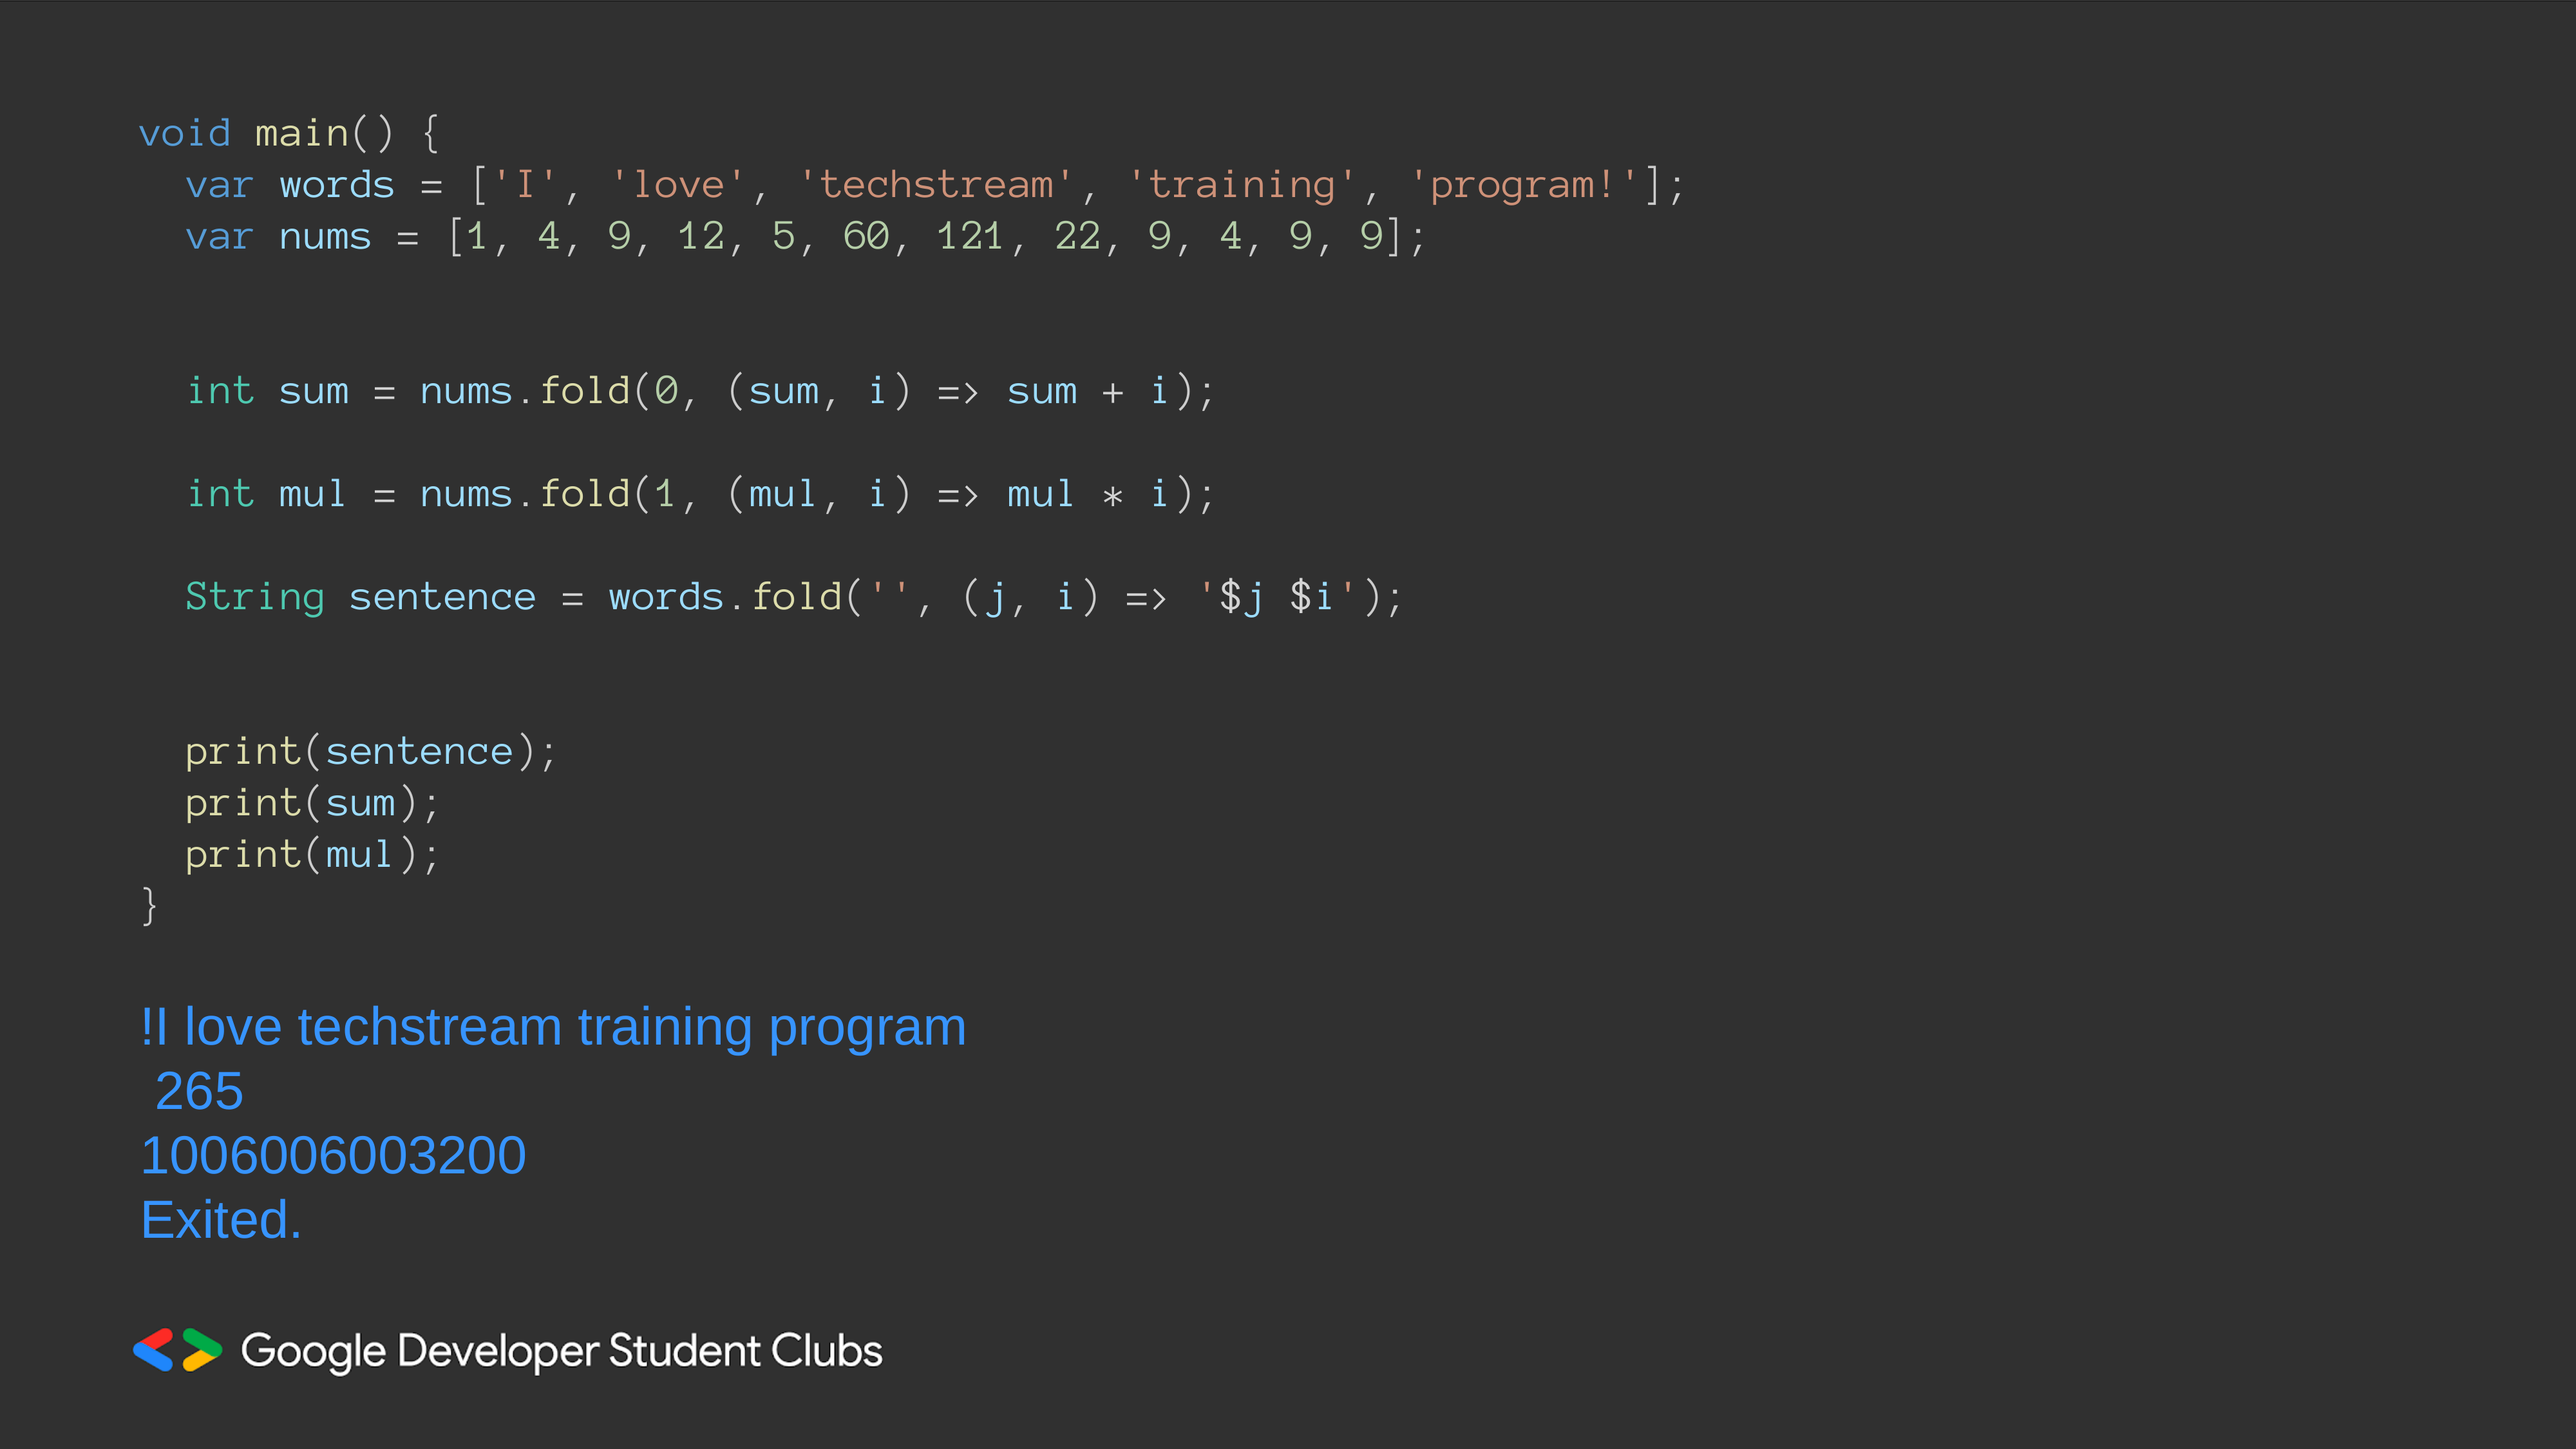

void main() {
  var words = ['I', 'love', 'techstream', 'training', 'program!'];
  var nums = [1, 4, 9, 12, 5, 60, 121, 22, 9, 4, 9, 9];
  int sum = nums.fold(0, (sum, i) => sum + i);
  int mul = nums.fold(1, (mul, i) => mul * i);
  String sentence = words.fold('', (j, i) => '$j $i');

  print(sentence);
  print(sum);
  print(mul);
}

I love techstream training program!
265
1006006003200
Exited.